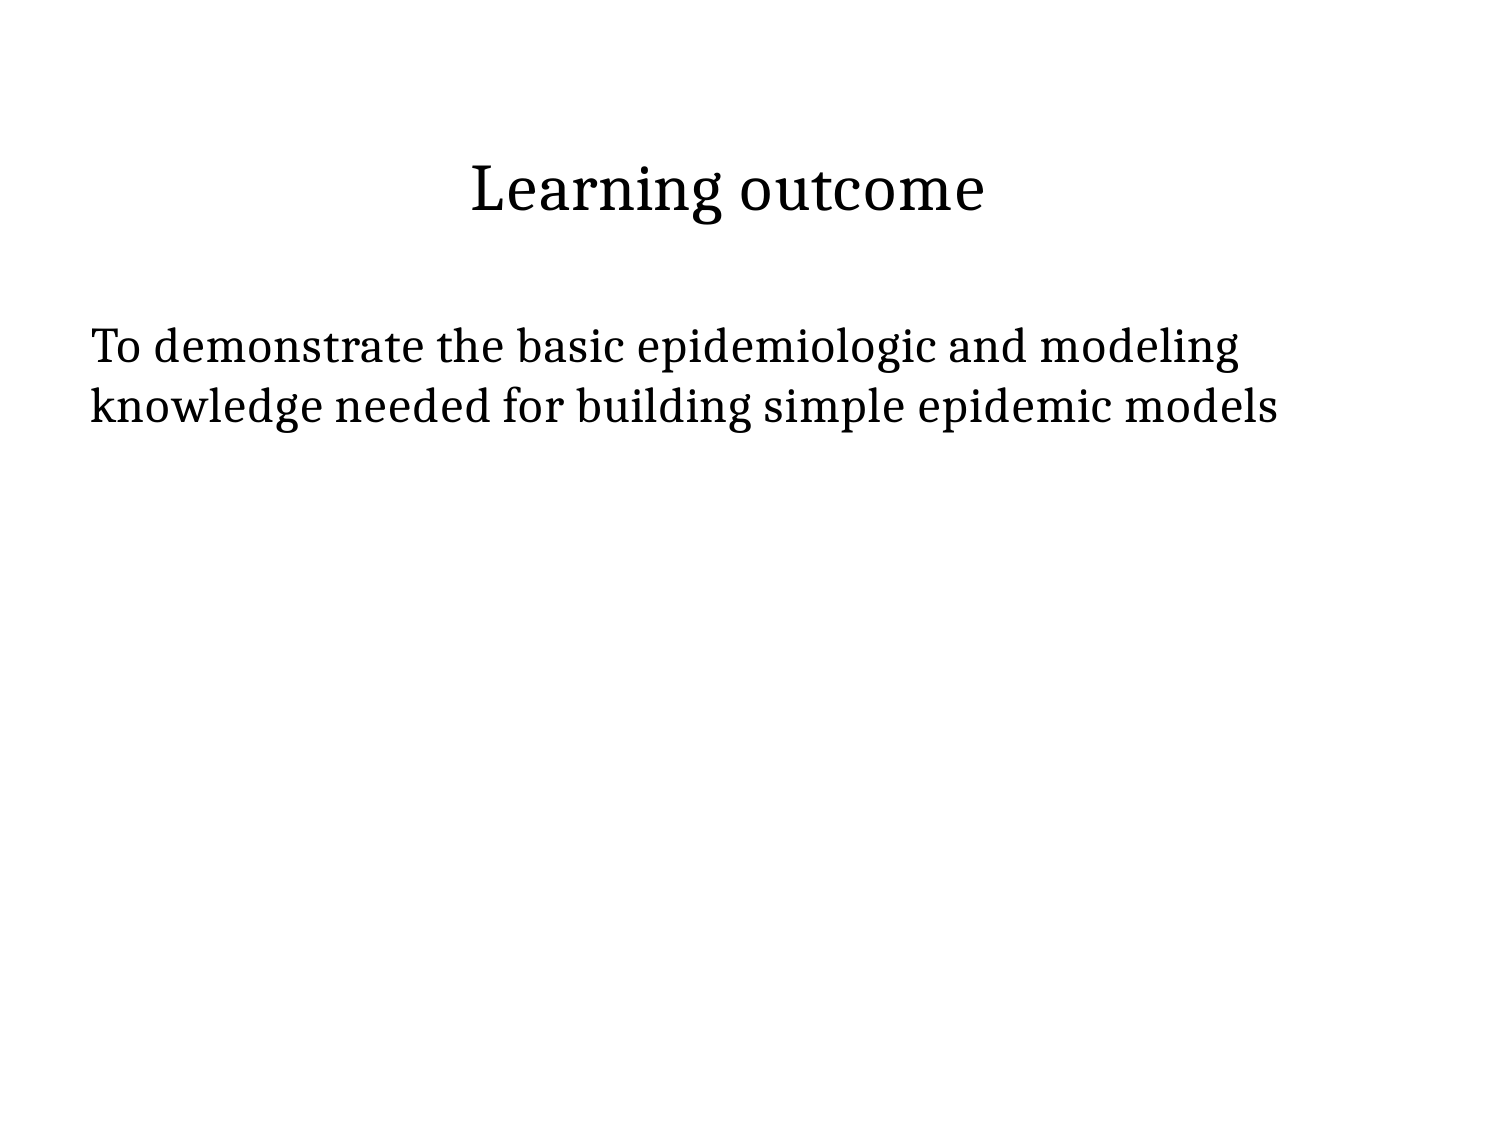

# Learning outcome

To demonstrate the basic epidemiologic and modeling knowledge needed for building simple epidemic models